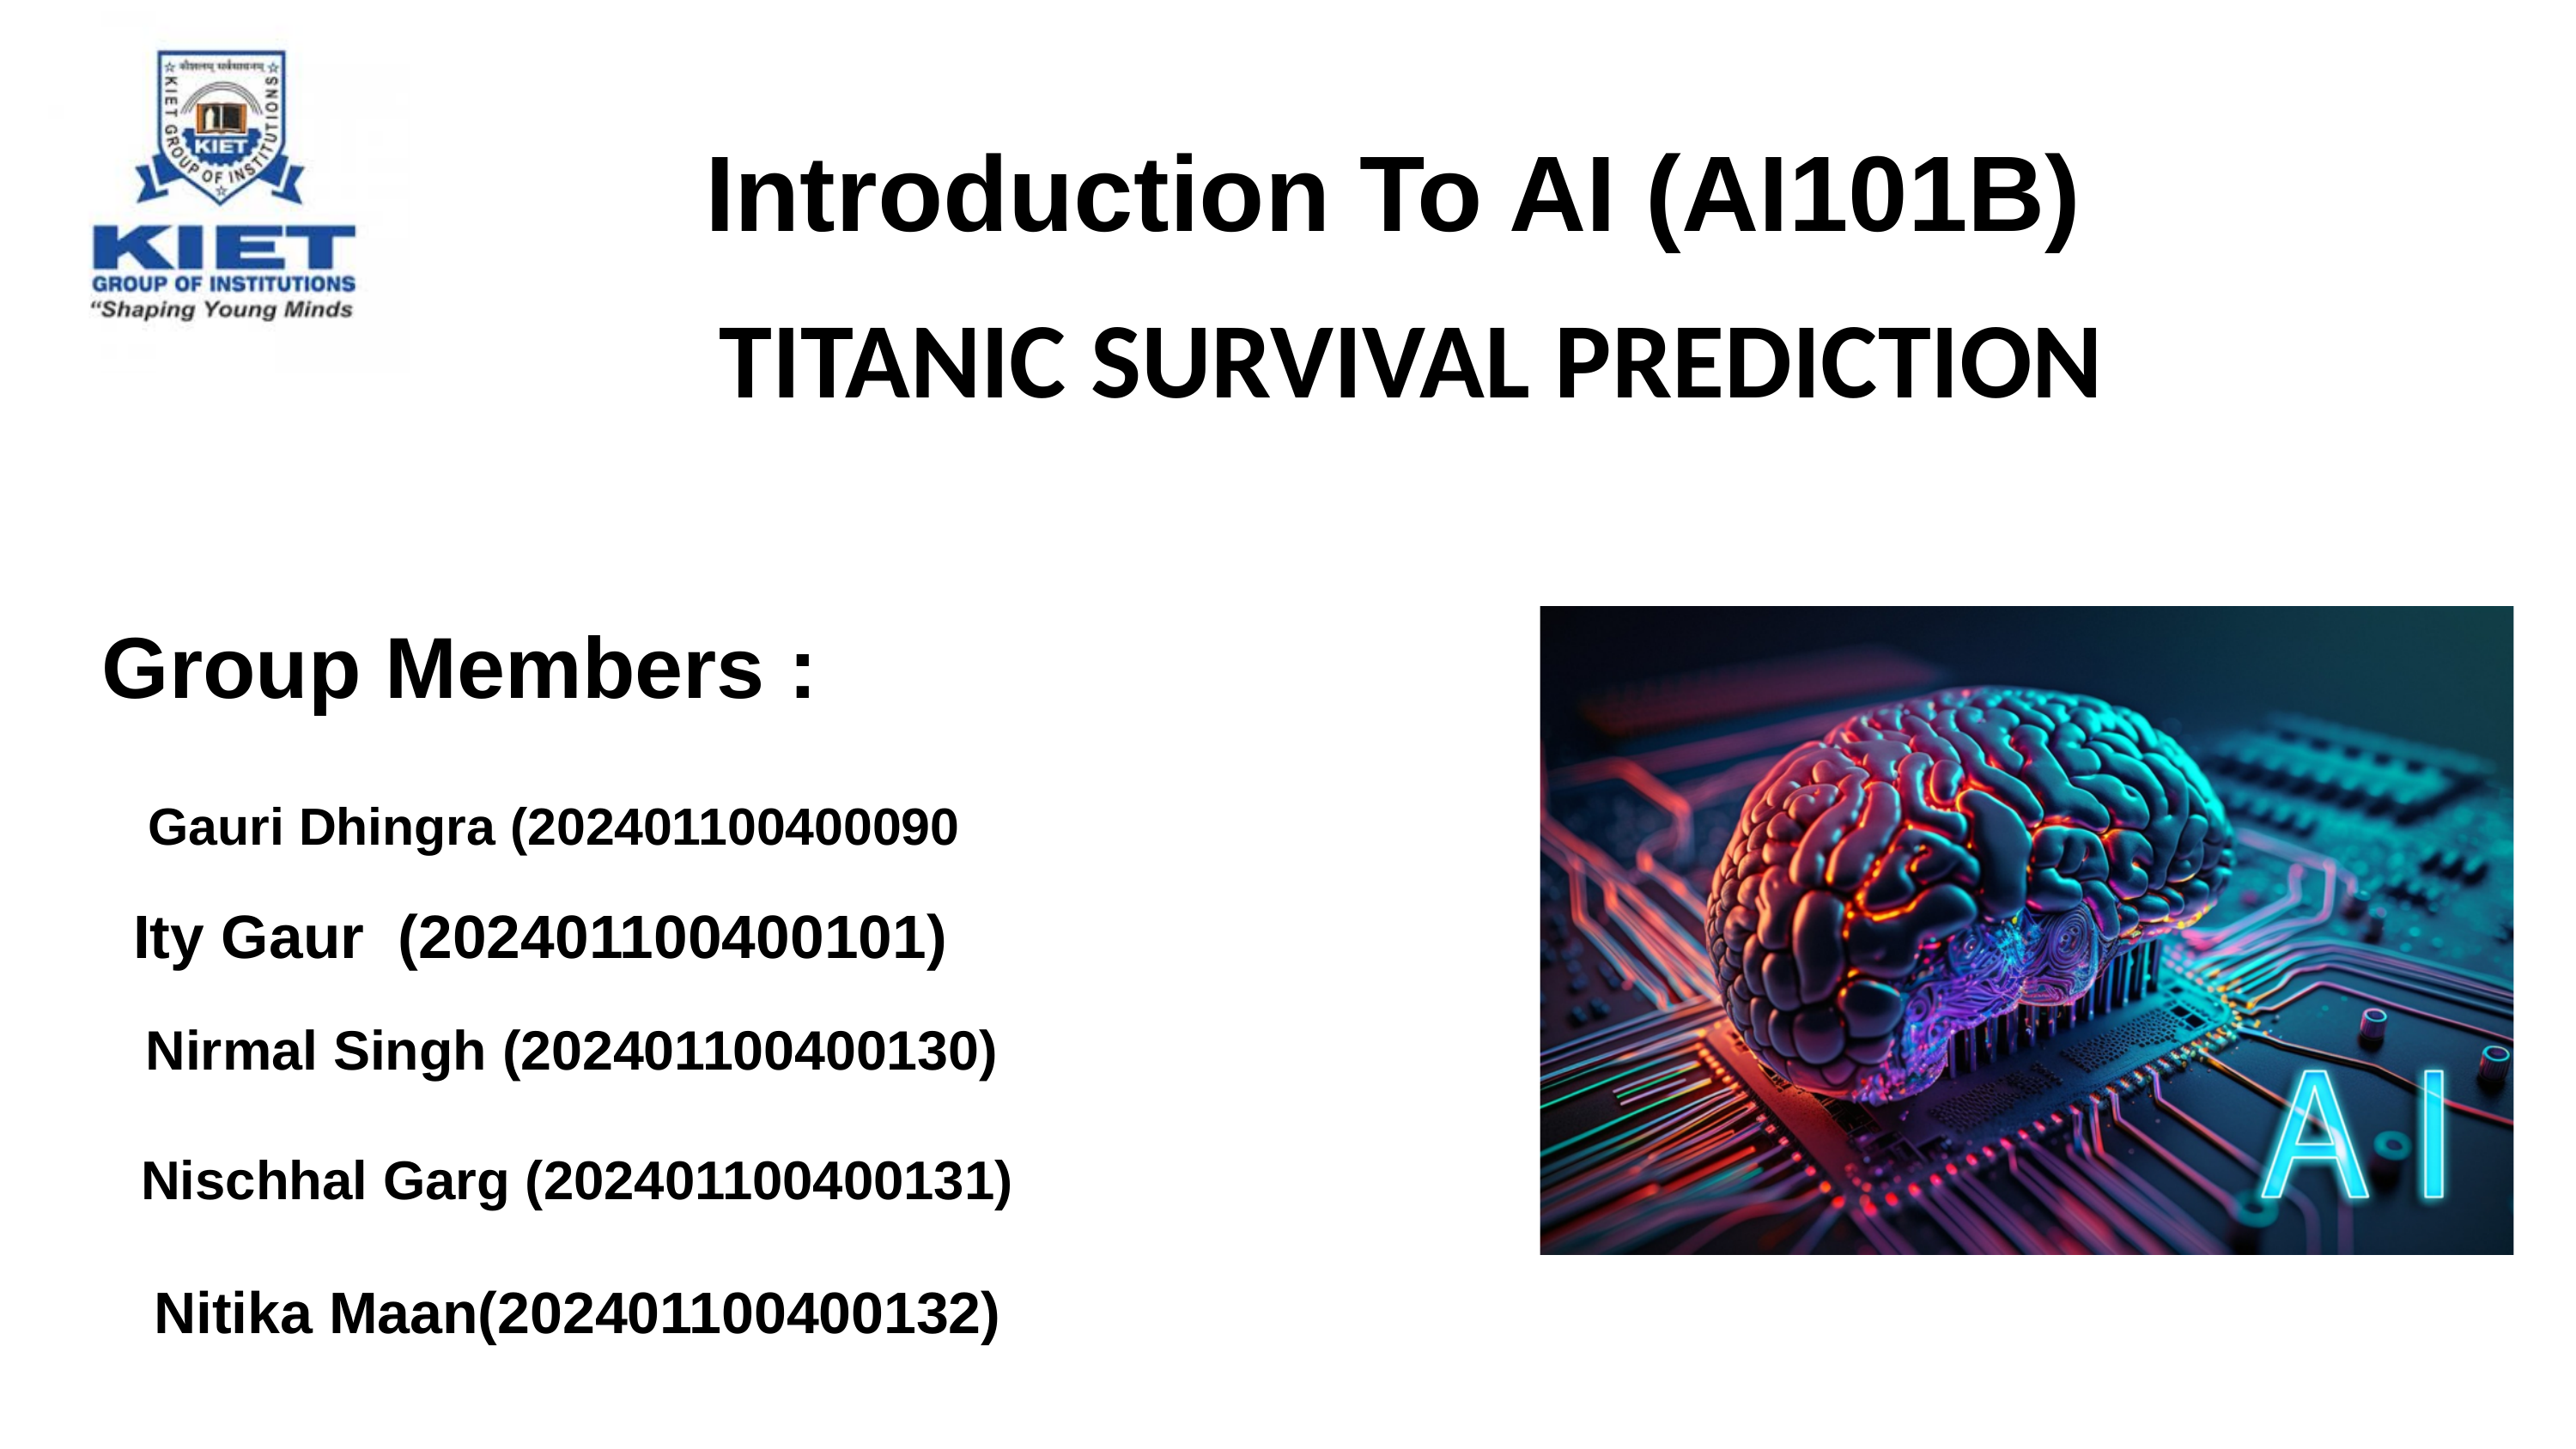

Introduction To AI (AI101B)

TITANIC SURVIVAL PREDICTION
Group Members :

Gauri Dhingra (202401100400090
Ity Gaur  (202401100400101)
Nirmal Singh (202401100400130)
Nischhal Garg (202401100400131)
Nitika Maan(202401100400132)